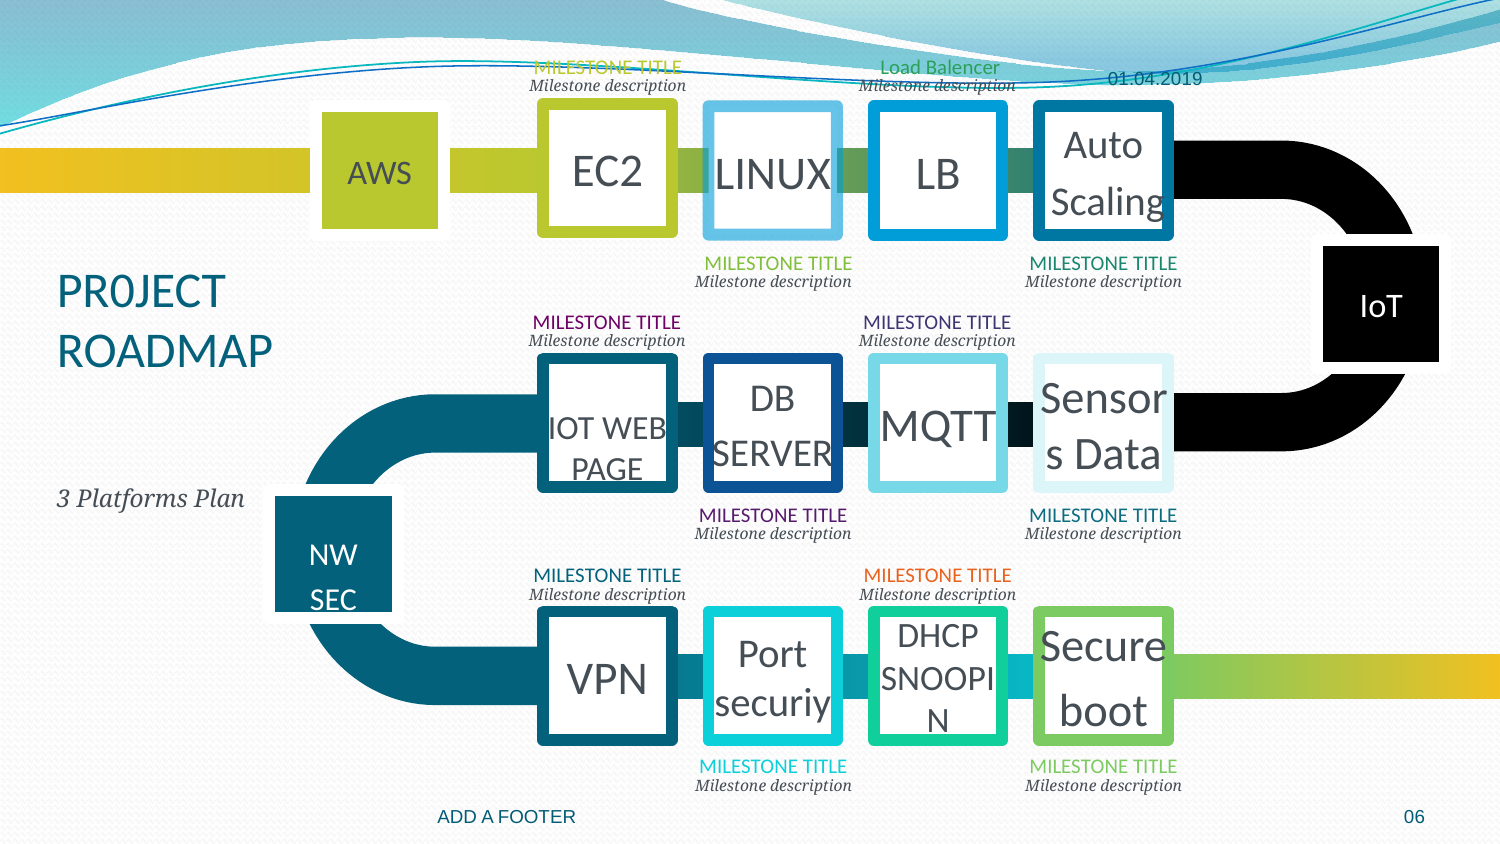

MILESTONE TITLE
Load Balencer
01.04.2019
Milestone description
Milestone description
EC2
AWS
LINUX
LB
Auto
 Scaling
IoT
MILESTONE TITLE
MILESTONE TITLE
# PR0JECT ROADMAP
Milestone description
Milestone description
MILESTONE TITLE
MILESTONE TITLE
Milestone description
Milestone description

IOT WEB PAGE

DB
SERVER
MQTT
Sensors Data

3 Platforms Plan

NW
SEC

MILESTONE TITLE
MILESTONE TITLE
Milestone description
Milestone description
MILESTONE TITLE
MILESTONE TITLE
Milestone description
Milestone description
VPN
Port securiy
DHCP SNOOPIN
Secure
boot
MILESTONE TITLE
MILESTONE TITLE
Milestone description
Milestone description
ADD A FOOTER
06
20XX